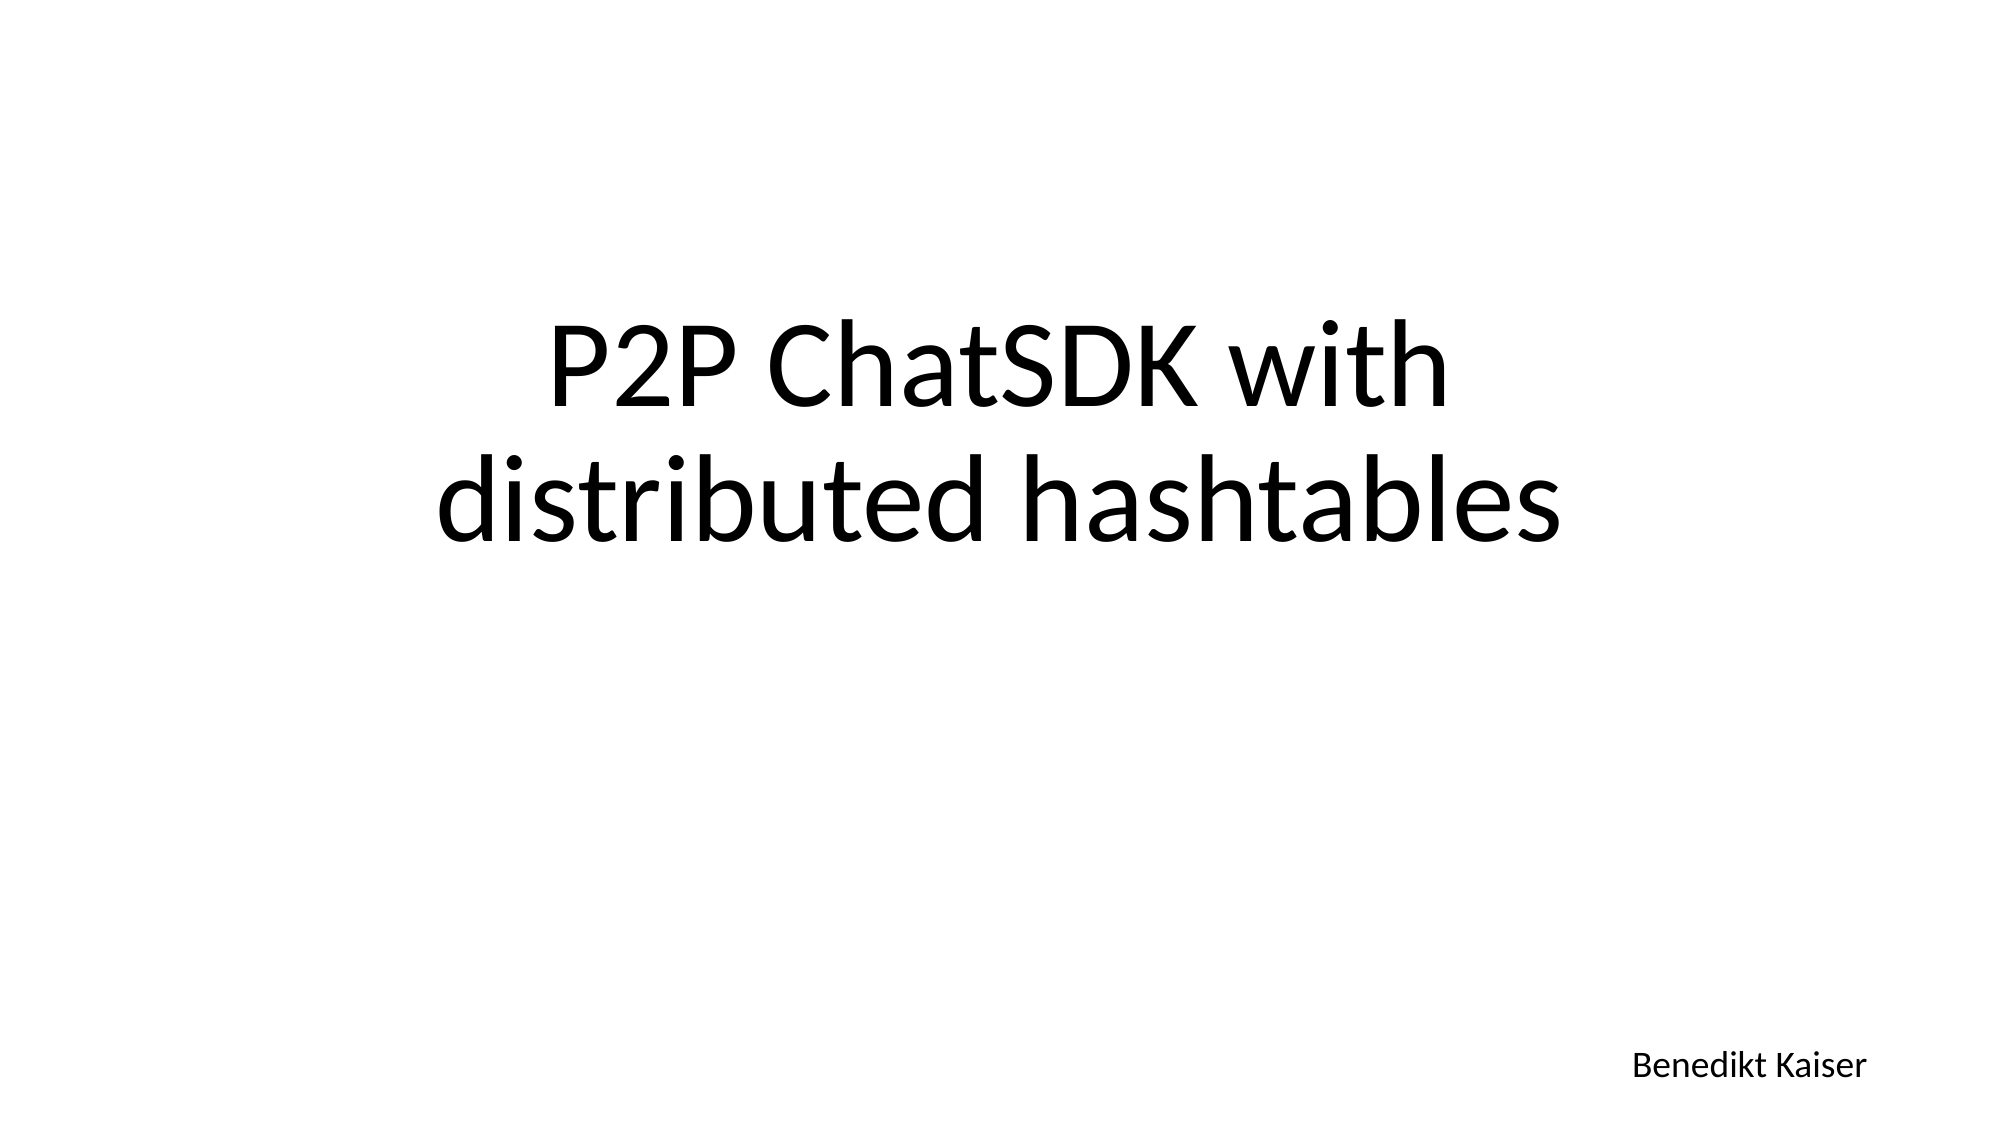

# P2P ChatSDK with distributed hashtables

Benedikt Kaiser